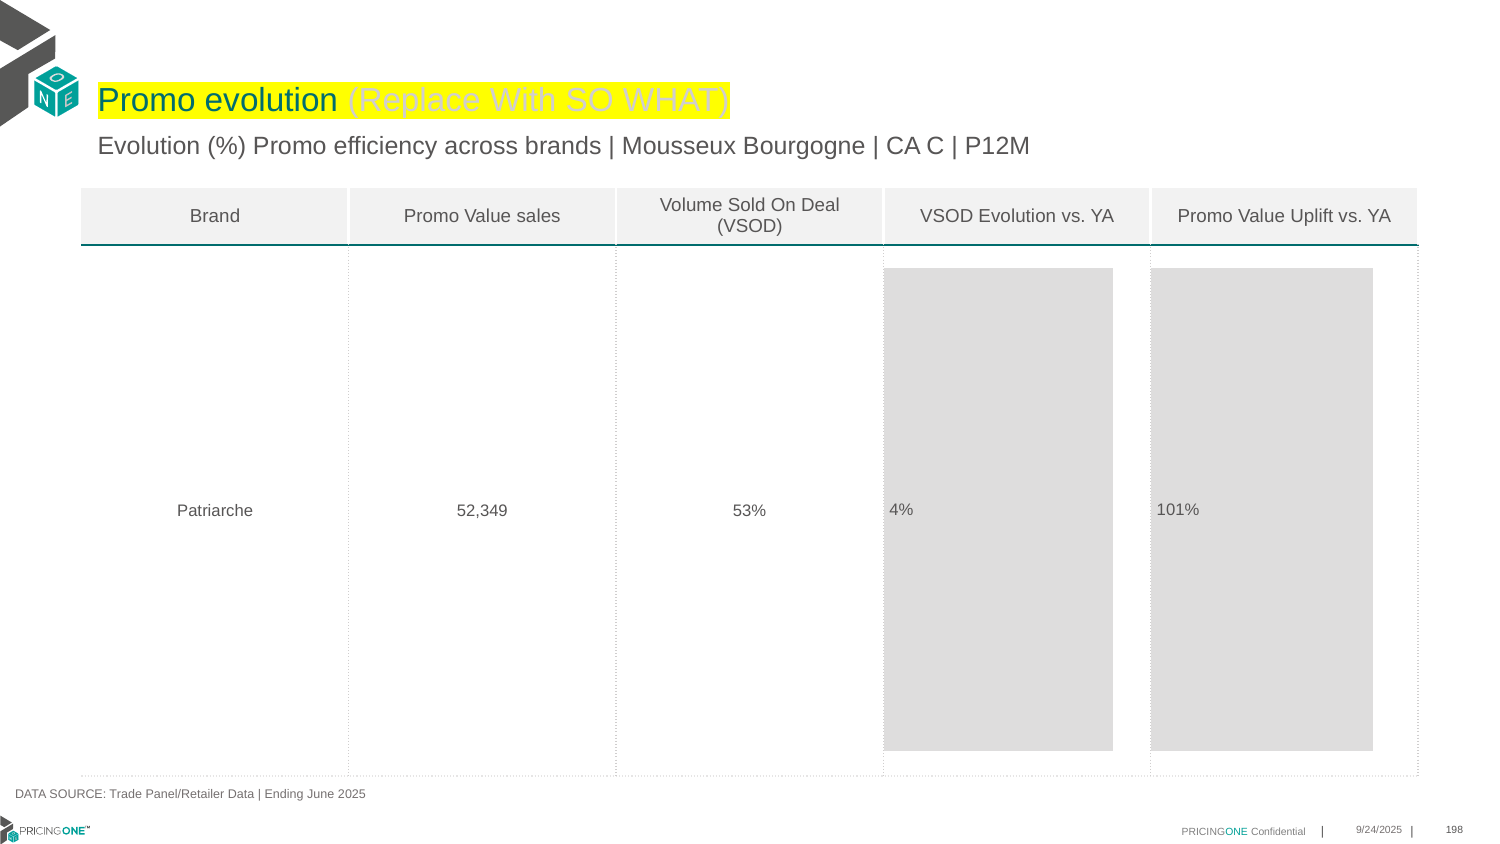

# Promo evolution (Replace With SO WHAT)
Evolution (%) Promo efficiency across brands | Mousseux Bourgogne | CA C | P12M
| Brand | Promo Value sales | Volume Sold On Deal (VSOD) | VSOD Evolution vs. YA | Promo Value Uplift vs. YA |
| --- | --- | --- | --- | --- |
| Patriarche | 52,349 | 53% |  |  |

### Chart

| Category | VSOD Evaluation vs YA |
|---|---|
| Patriarche | 0.038999999999999924 |

### Chart

| Category | Promo Value Uplift vs YA |
|---|---|
| Patriarche | 1.011237198636405 |
DATA SOURCE: Trade Panel/Retailer Data | Ending June 2025

9/24/2025
198